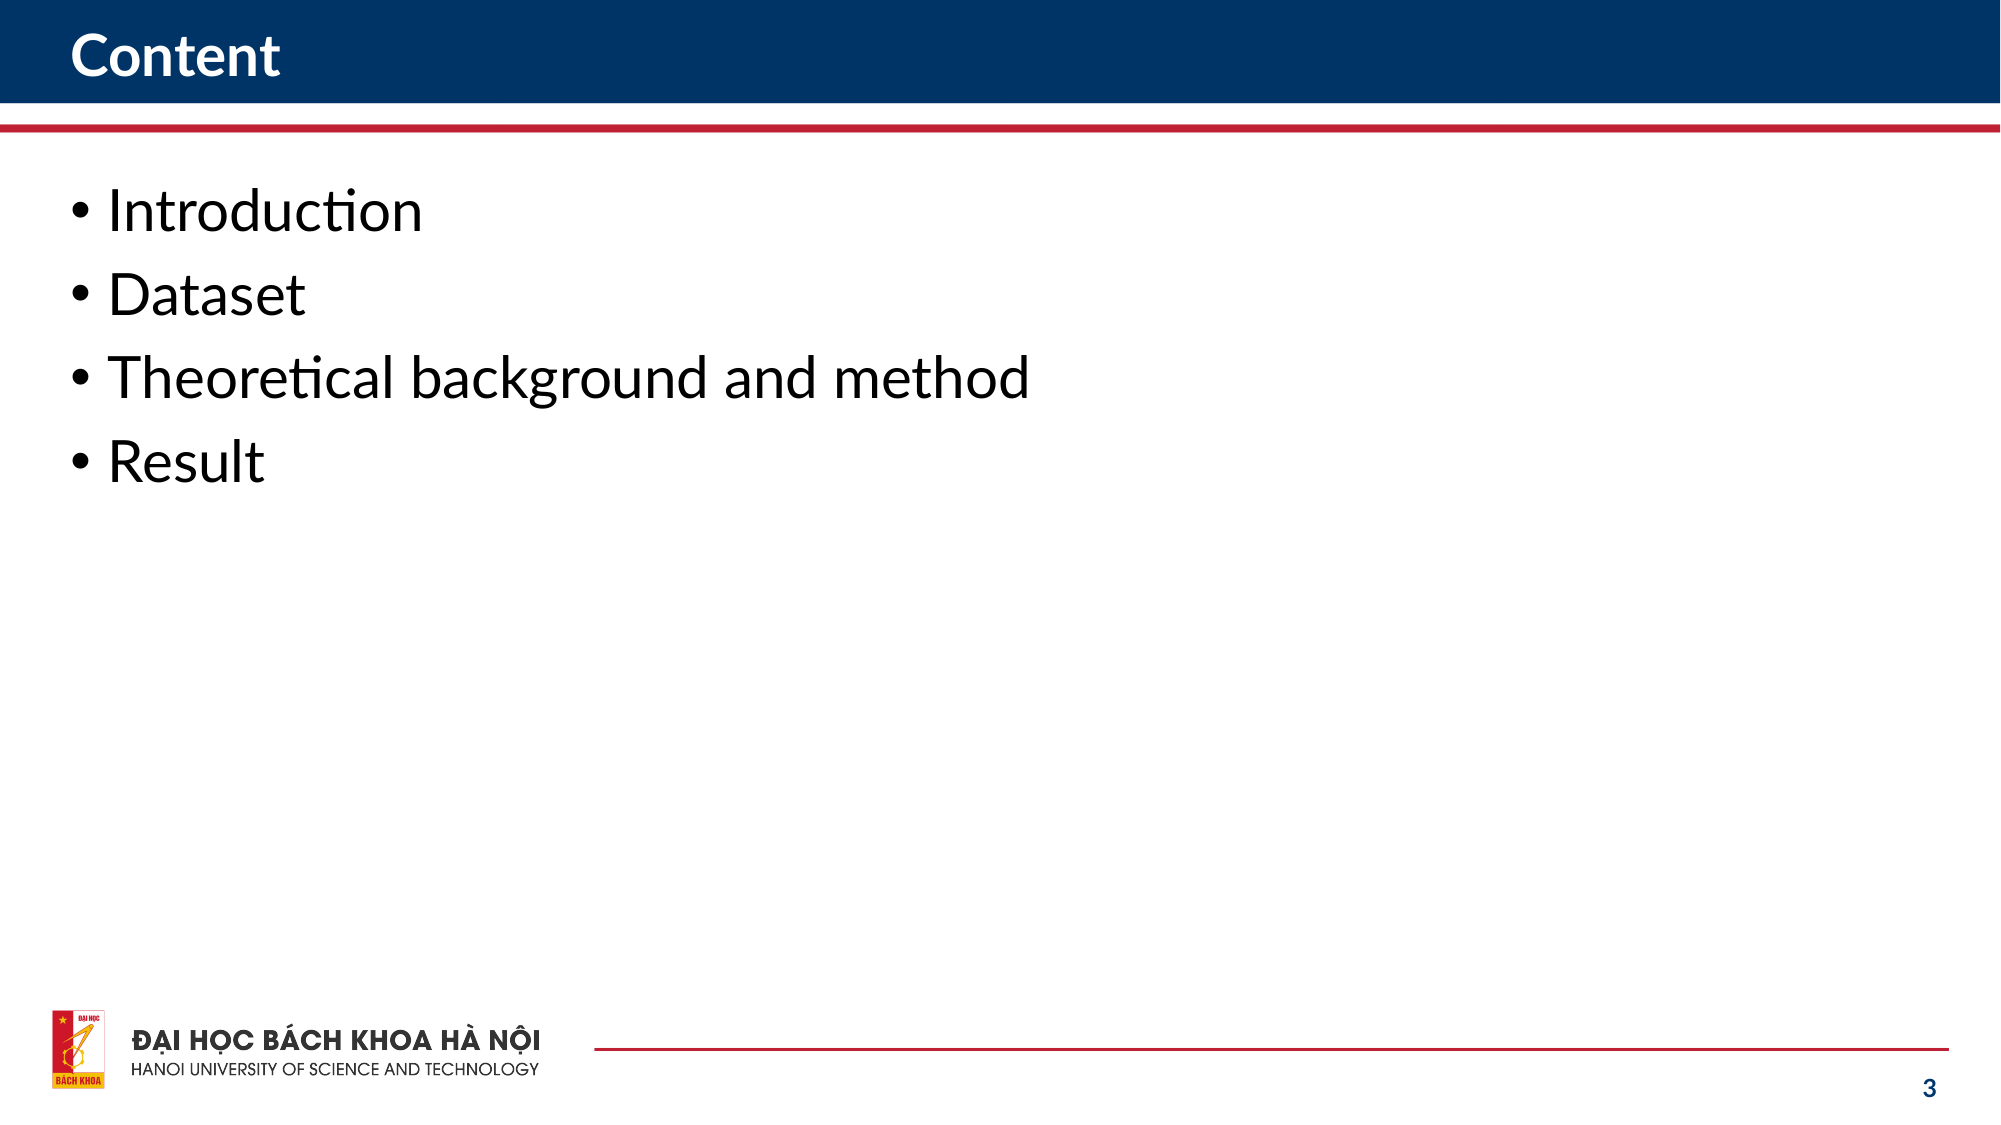

# Content
Introduction
Dataset
Theoretical background and method
Result

3